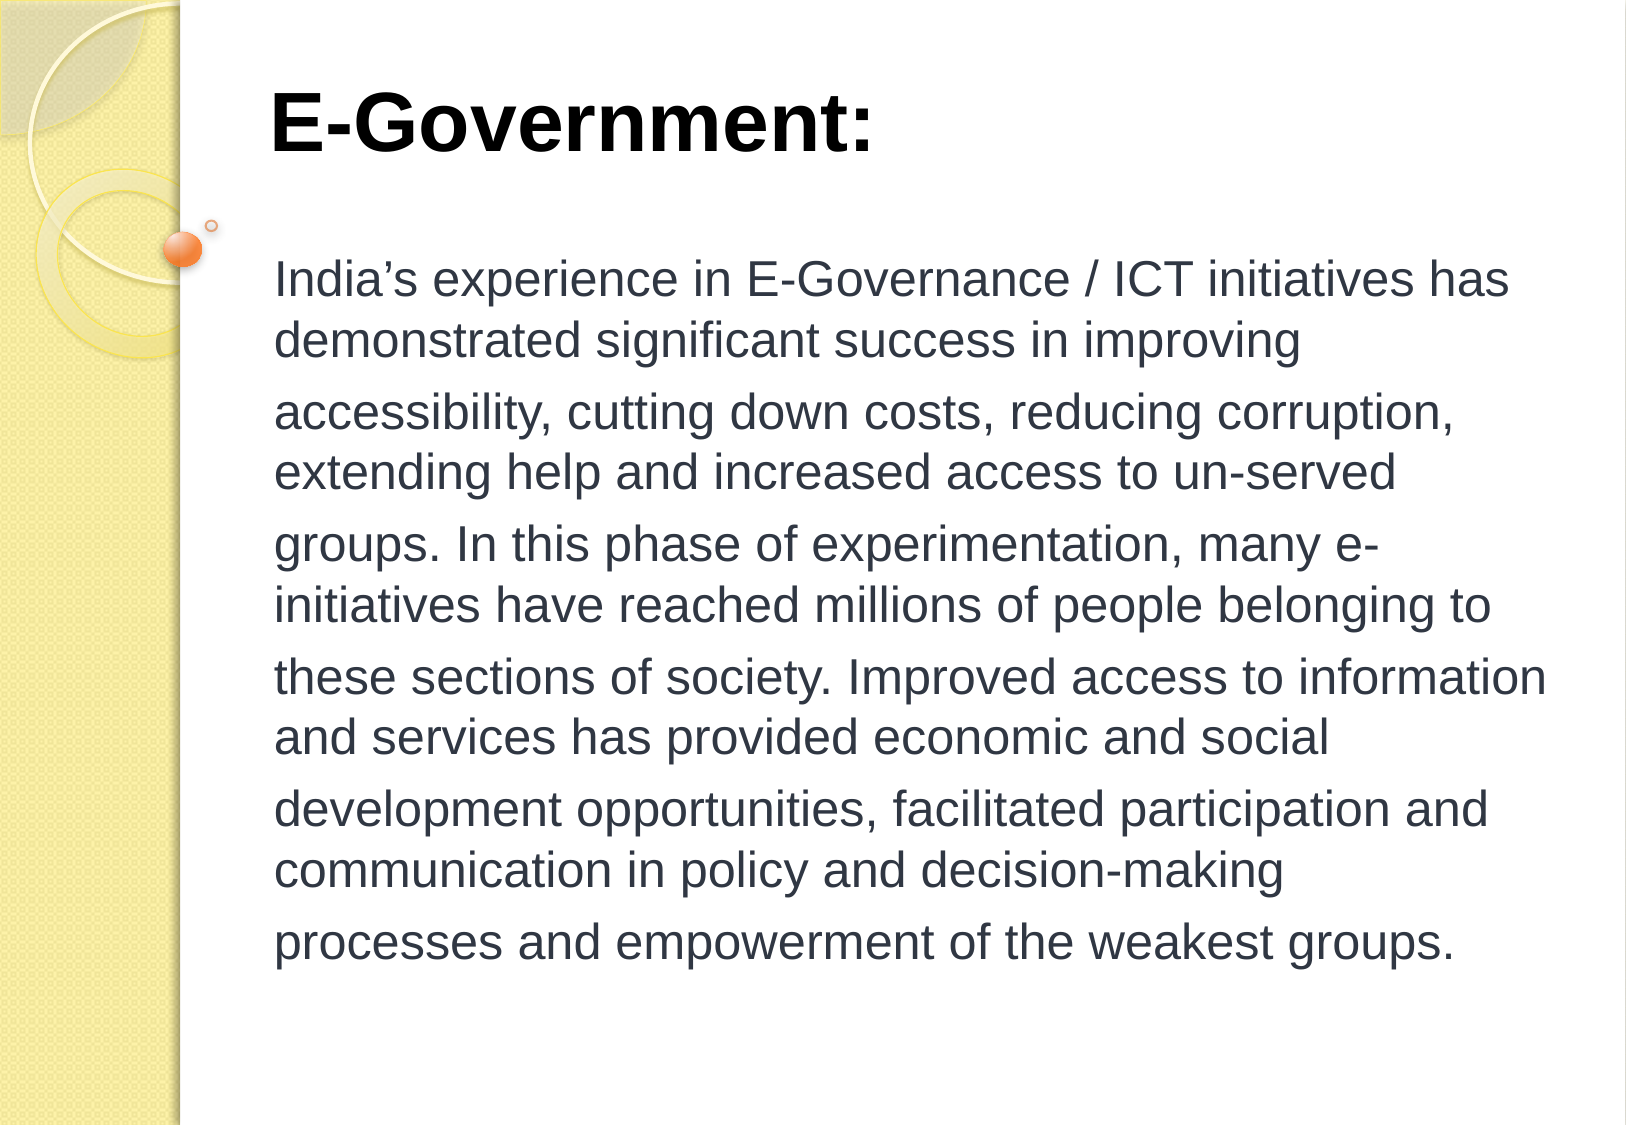

# E-Government:
India’s experience in E-Governance / ICT initiatives has demonstrated significant success in improving
accessibility, cutting down costs, reducing corruption, extending help and increased access to un-served
groups. In this phase of experimentation, many e-initiatives have reached millions of people belonging to
these sections of society. Improved access to information and services has provided economic and social
development opportunities, facilitated participation and communication in policy and decision-making
processes and empowerment of the weakest groups.